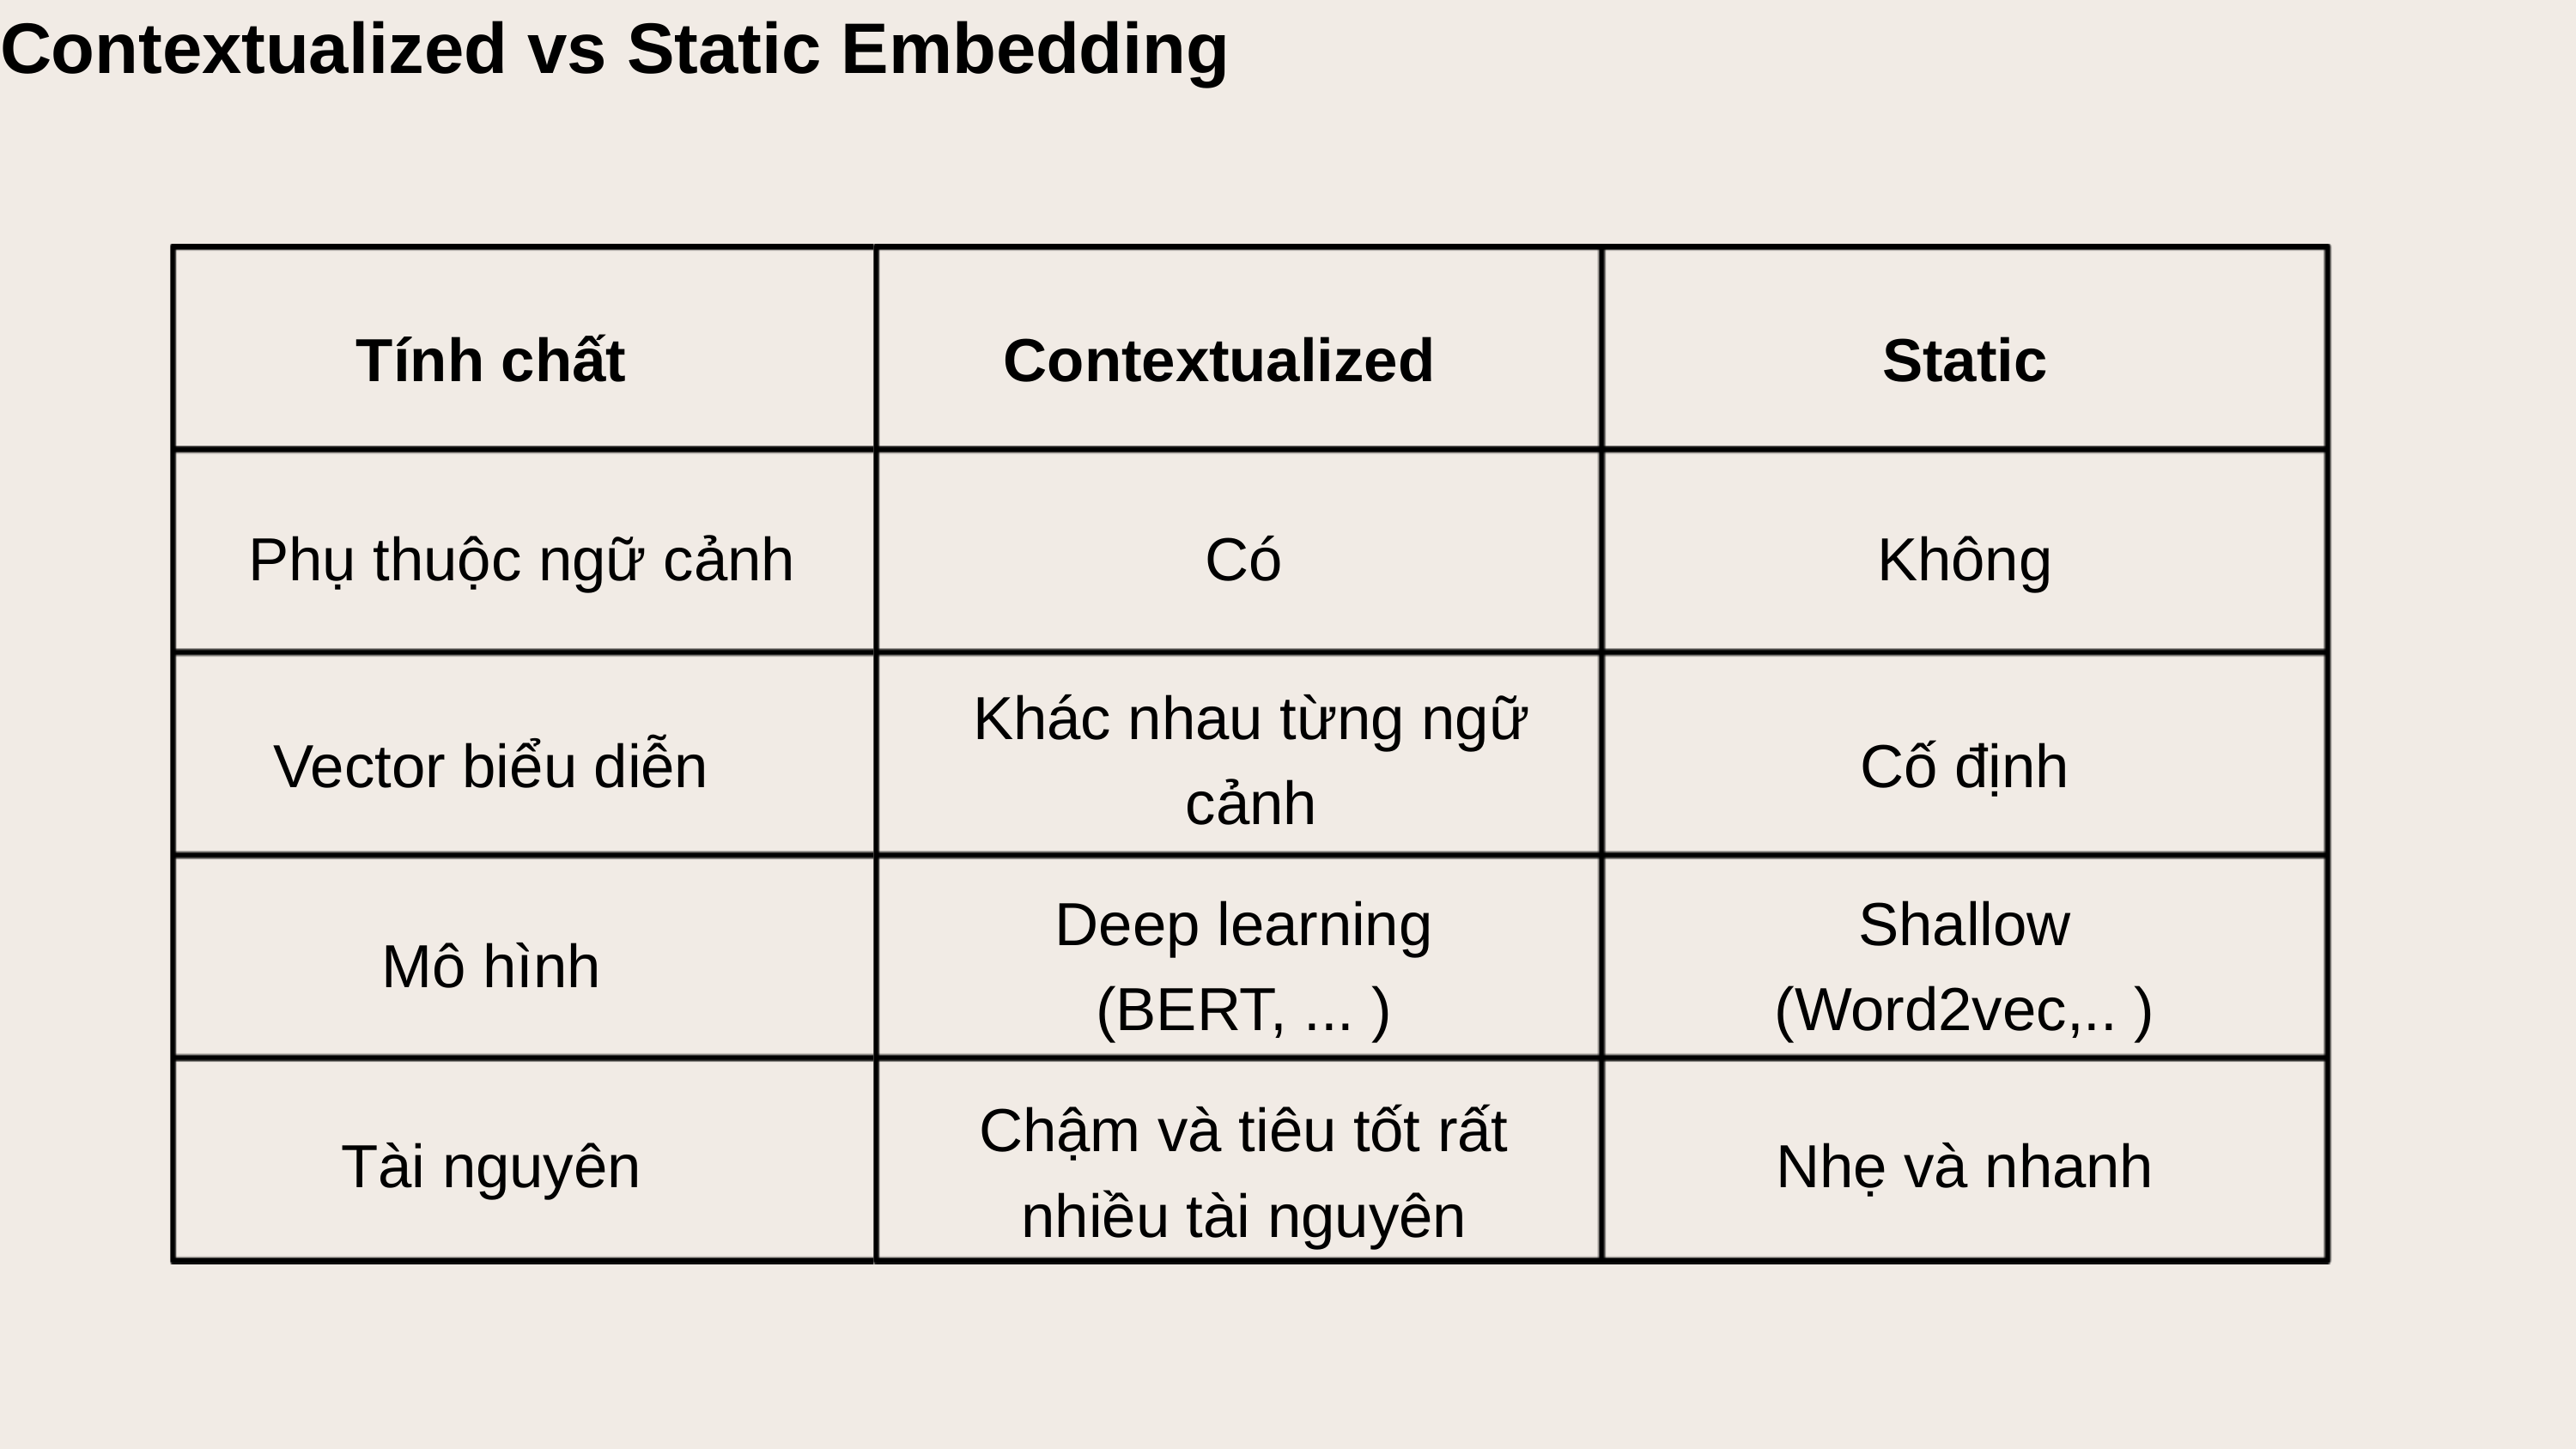

Contextualized vs Static Embedding

Tính chất
Contextualized
Static
Phụ thuộc ngữ cảnh
Có
Không
Khác nhau từng ngữ cảnh
Vector biểu diễn
Cố định
Deep learning (BERT, ... )
Shallow
(Word2vec,.. )
Mô hình
Chậm và tiêu tốt rất nhiều tài nguyên
Tài nguyên
Nhẹ và nhanh